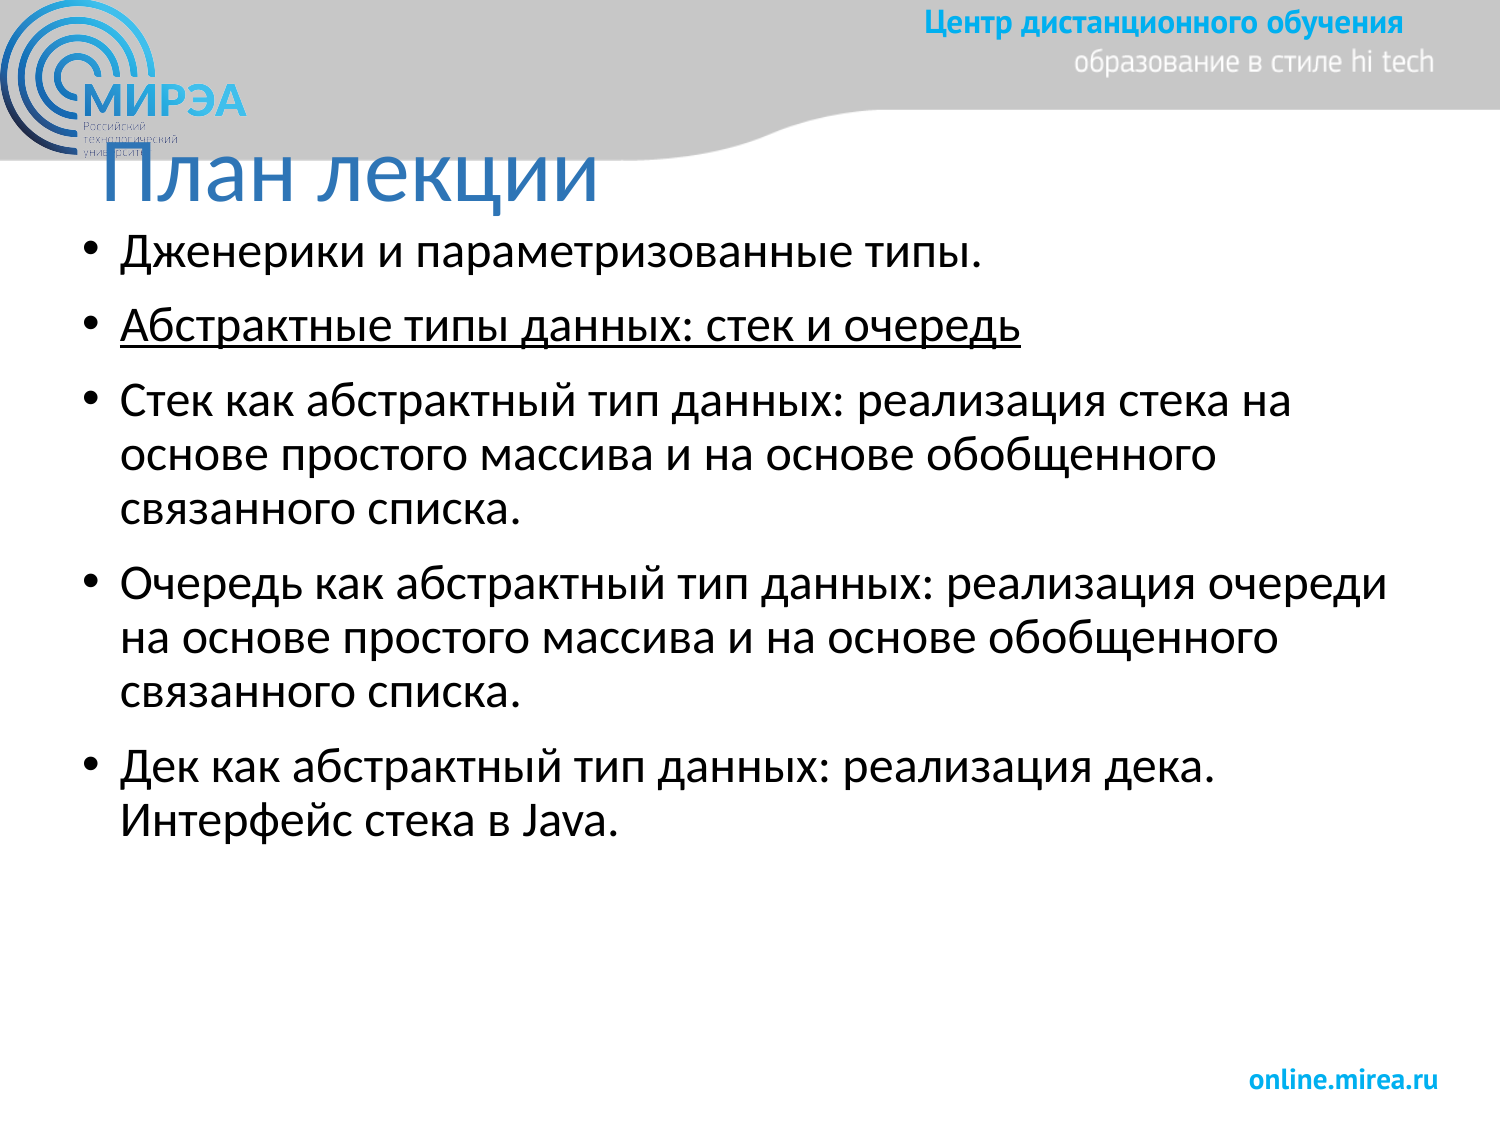

# План лекции
Дженерики и параметризованные типы.
Абстрактные типы данных: стек и очередь
Стек как абстрактный тип данных: реализация стека на основе простого массива и на основе обобщенного связанного списка.
Очередь как абстрактный тип данных: реализация очереди на основе простого массива и на основе обобщенного связанного списка.
Дек как абстрактный тип данных: реализация дека. Интерфейс стека в Java.